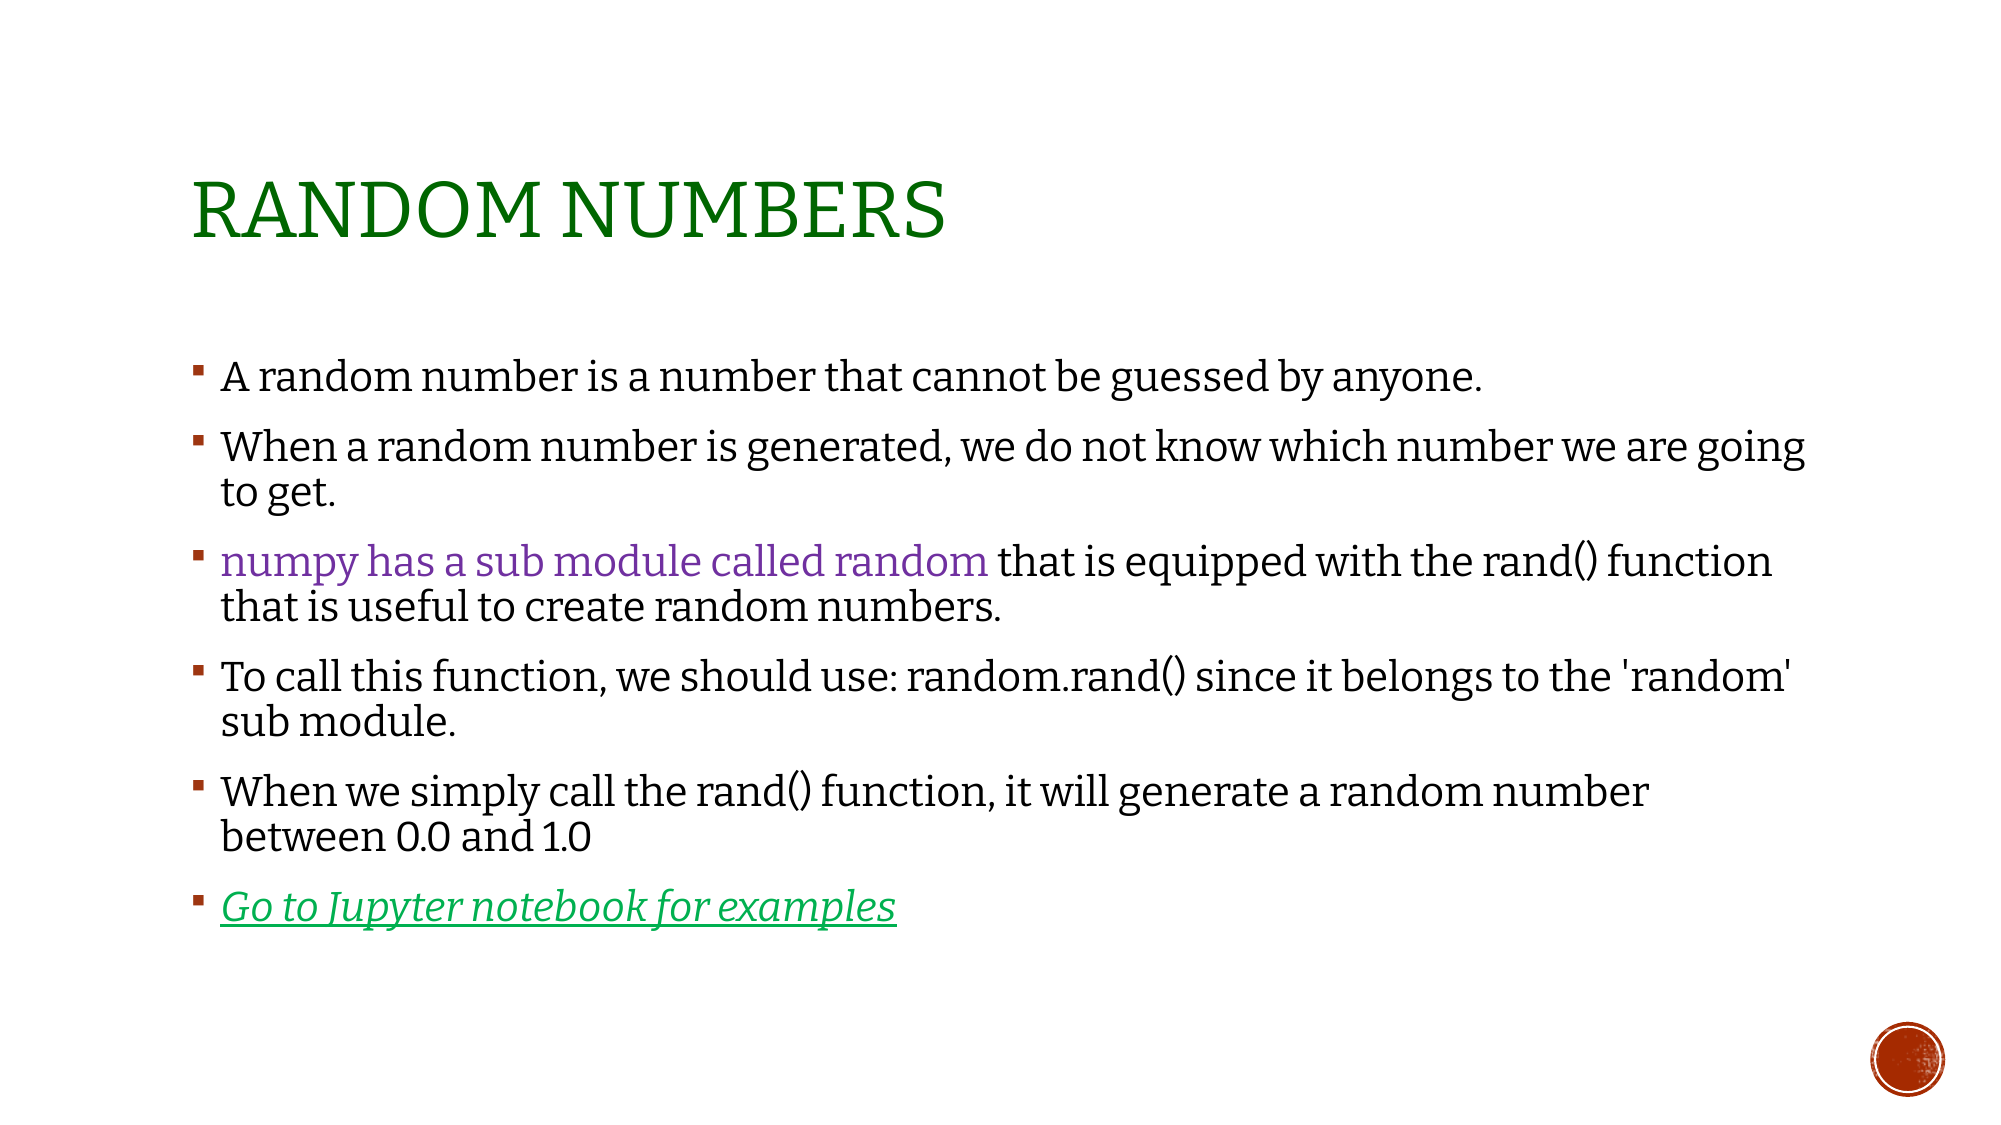

# Random numbers
A random number is a number that cannot be guessed by anyone.
When a random number is generated, we do not know which number we are going to get.
numpy has a sub module called random that is equipped with the rand() function that is useful to create random numbers.
To call this function, we should use: random.rand() since it belongs to the 'random' sub module.
When we simply call the rand() function, it will generate a random number between 0.0 and 1.0
Go to Jupyter notebook for examples